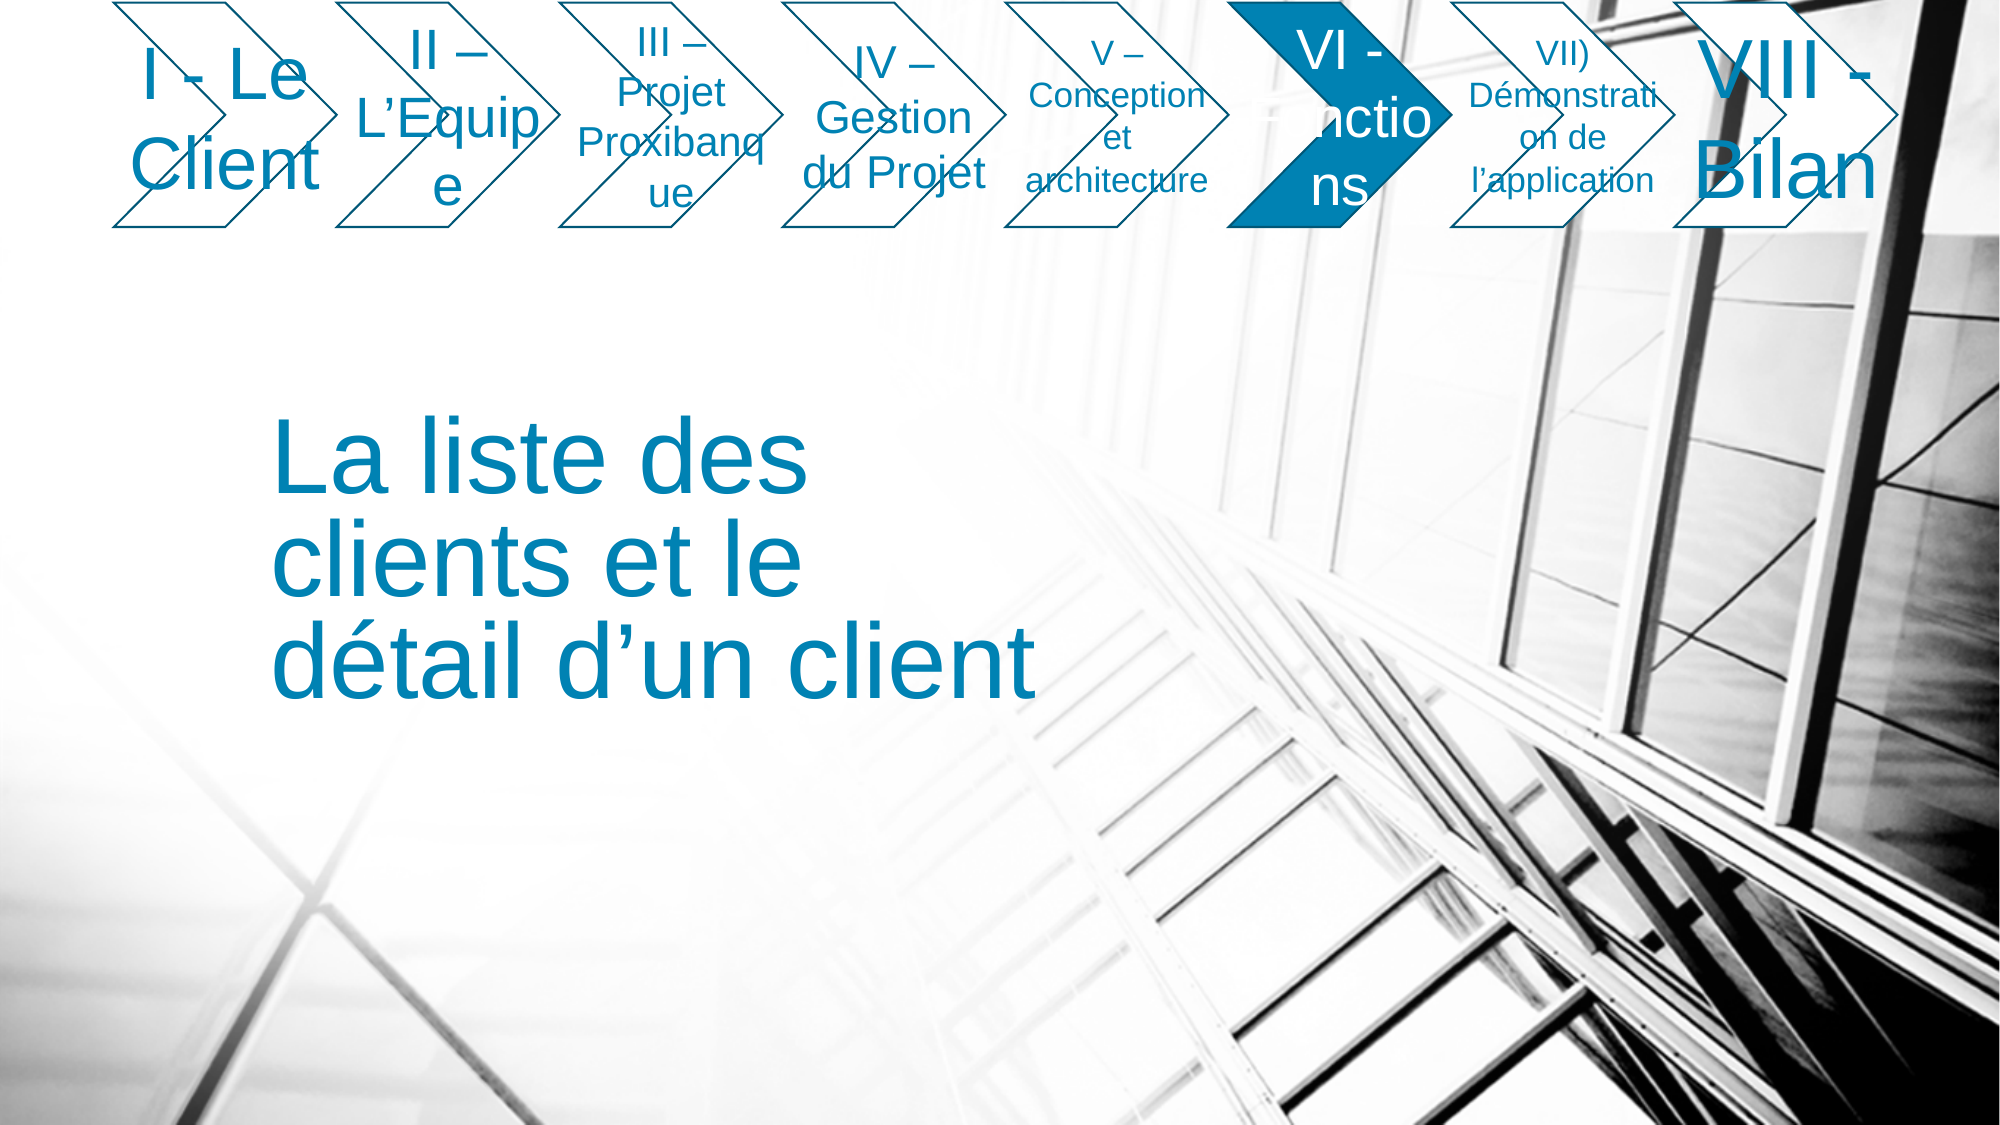

# La liste des clients et le détail d’un client